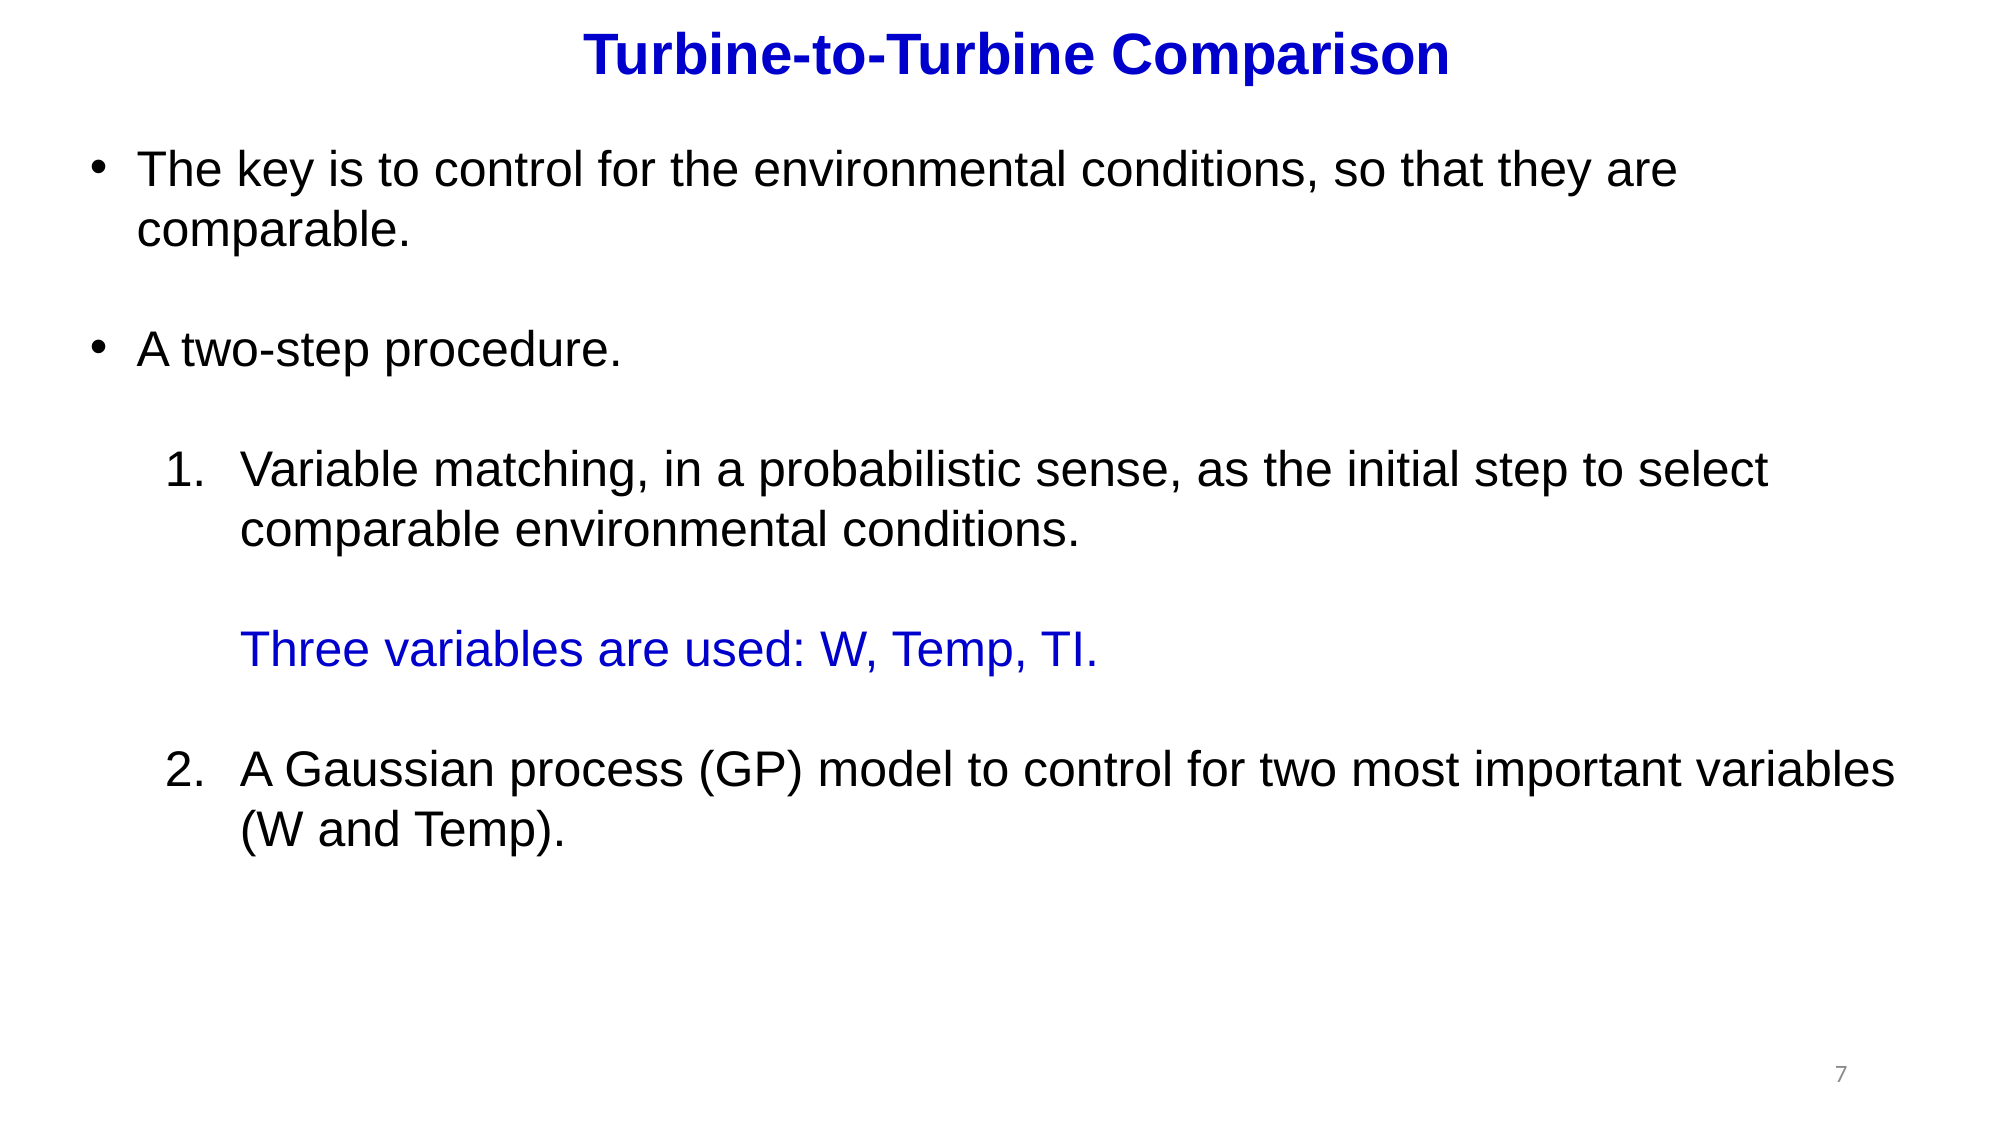

Turbine-to-Turbine Comparison

The key is to control for the environmental conditions, so that they are comparable.

A two-step procedure.

Variable matching, in a probabilistic sense, as the initial step to select comparable environmental conditions.
Three variables are used: W, Temp, TI.

A Gaussian process (GP) model to control for two most important variables (W and Temp).

7